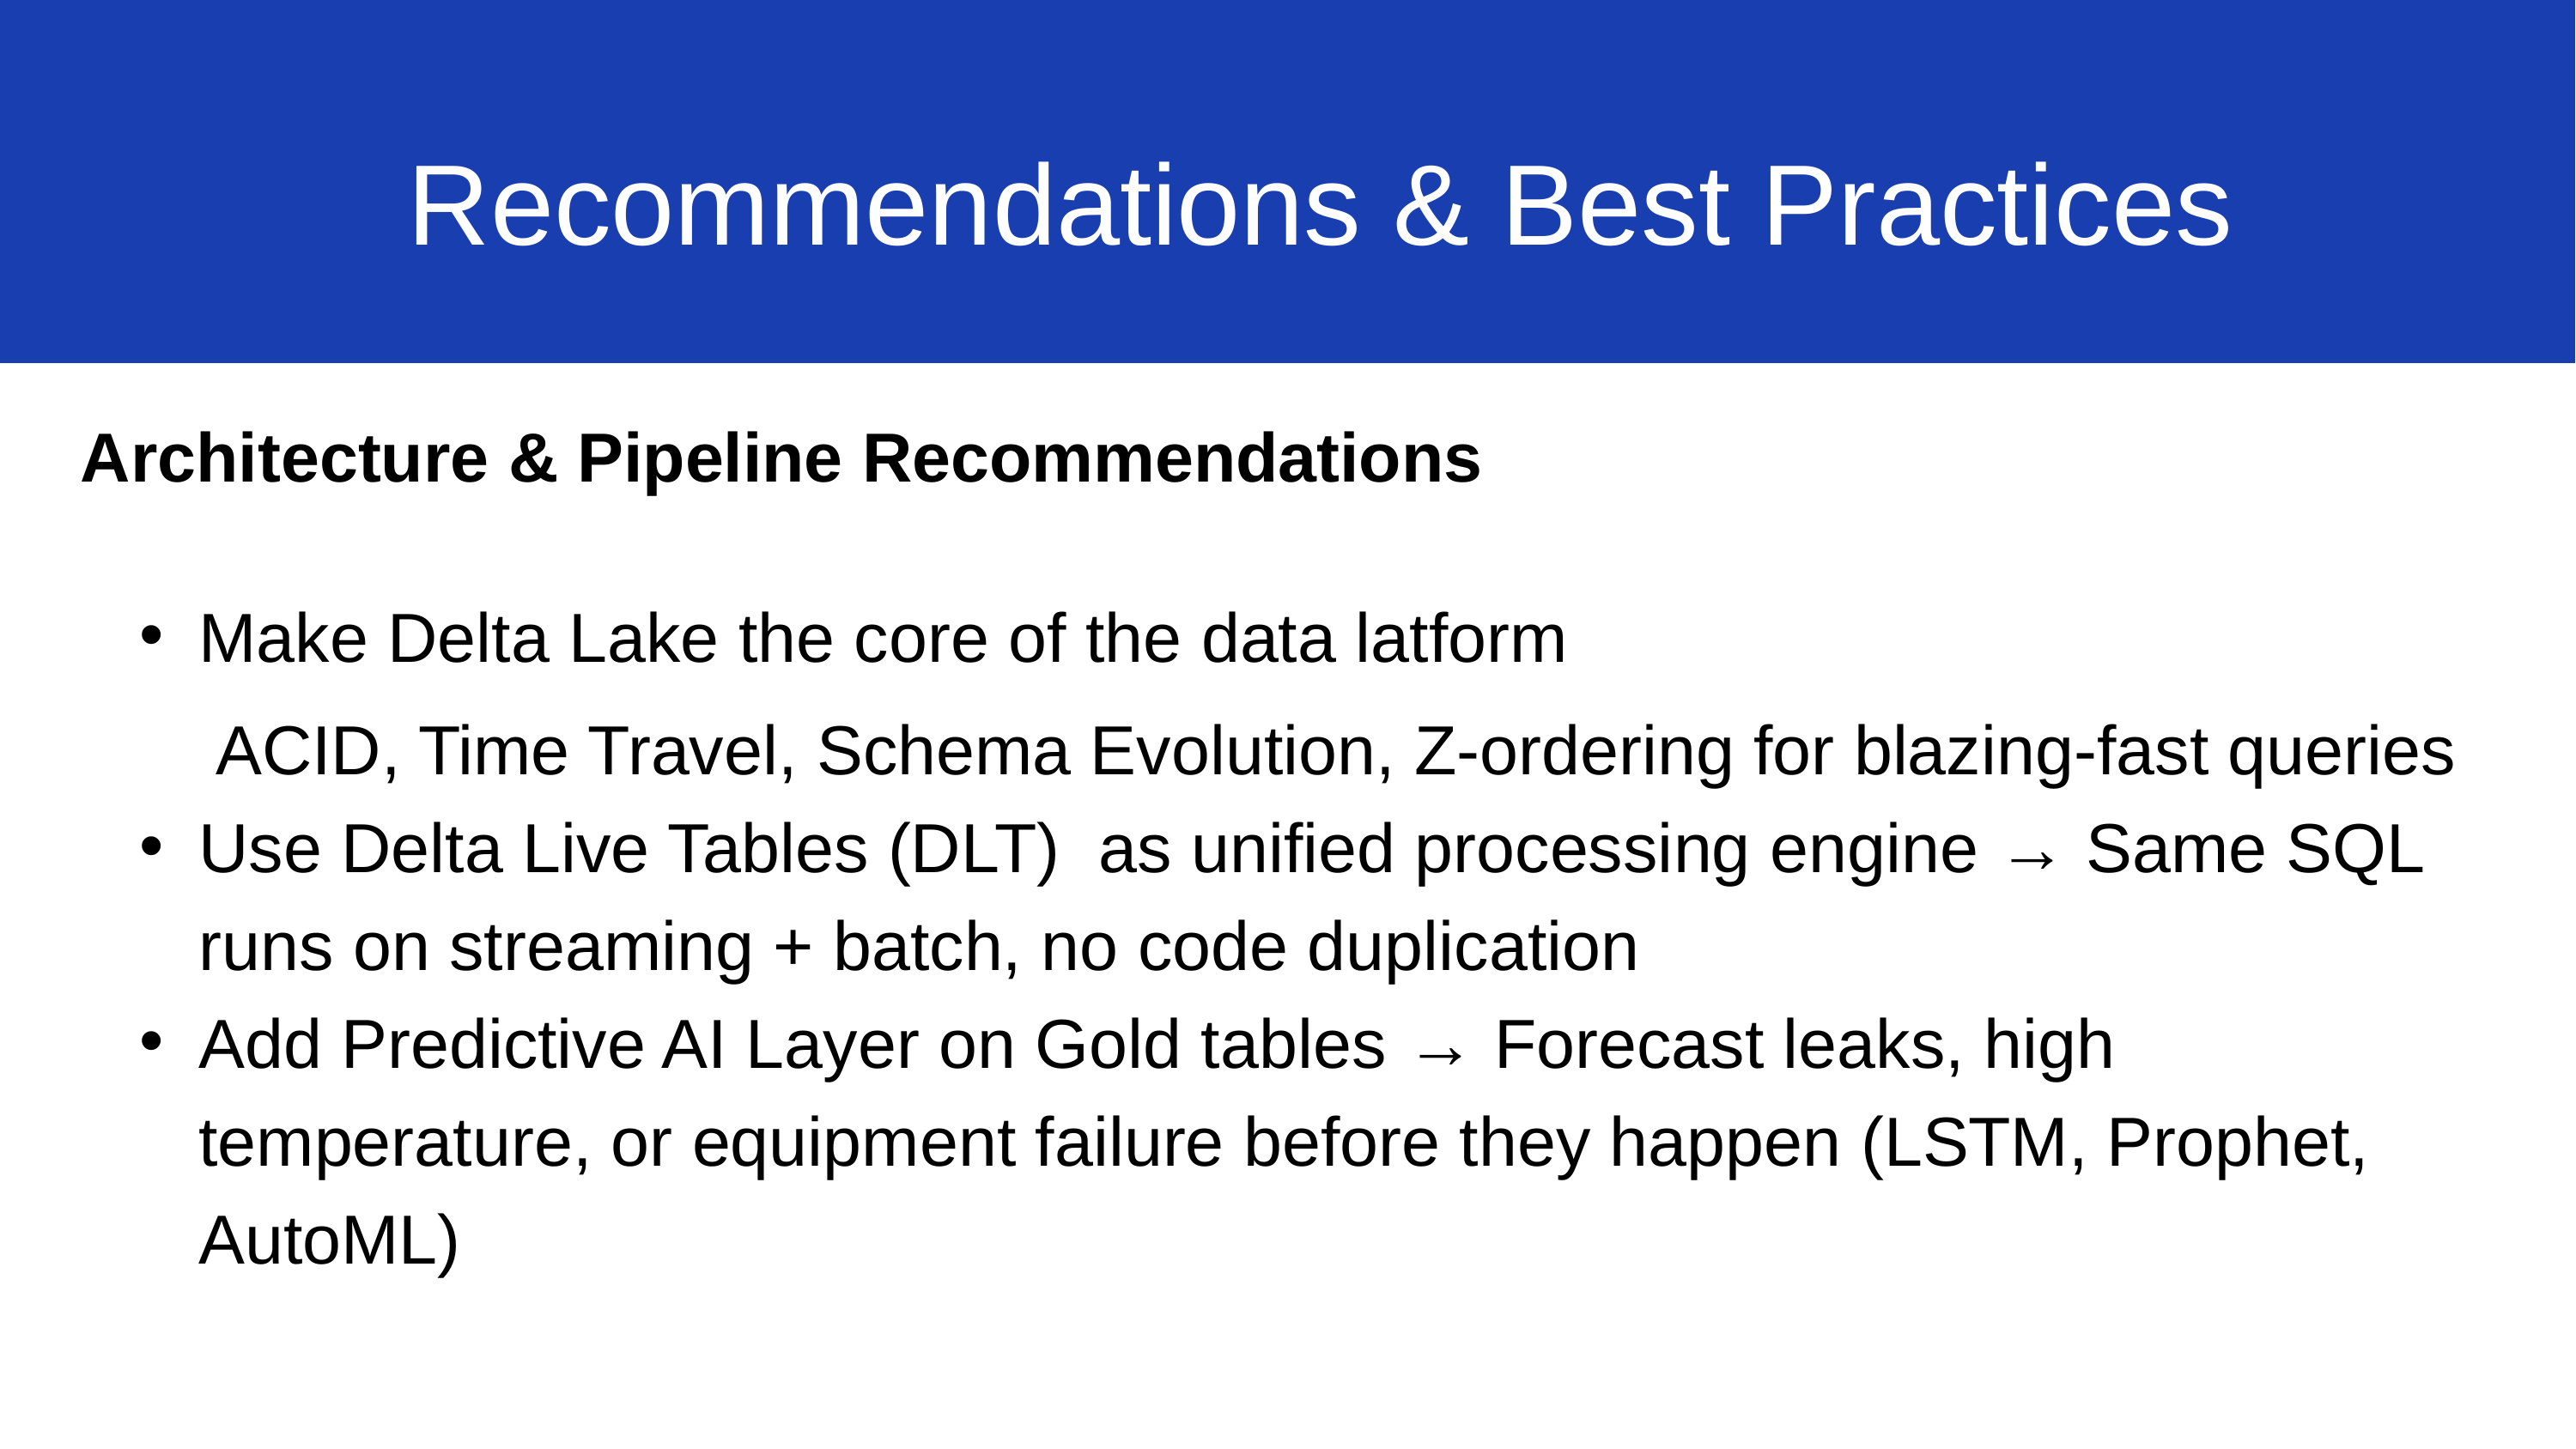

Recommendations & Best Practices
Architecture & Pipeline Recommendations

Make Delta Lake the core of the data latform
       ACID, Time Travel, Schema Evolution, Z-ordering for blazing-fast queries
Use Delta Live Tables (DLT)  as unified processing engine → Same SQL runs on streaming + batch, no code duplication
Add Predictive AI Layer on Gold tables → Forecast leaks, high temperature, or equipment failure before they happen (LSTM, Prophet, AutoML)